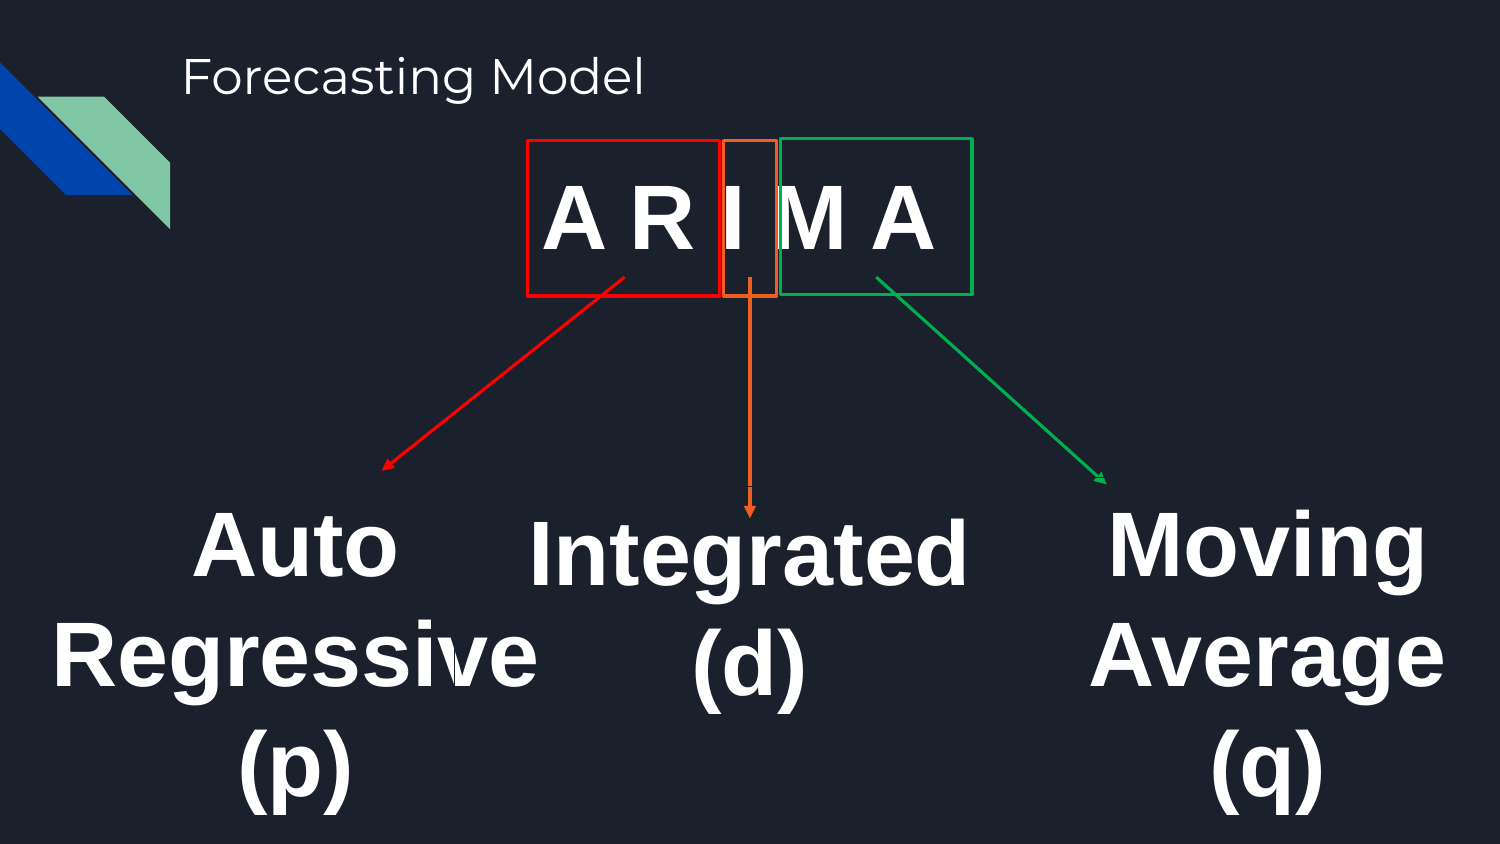

# Forecasting Model

A R I M A
Auto Regressive
(p)
Moving Average
(q)
Integrated
(d)